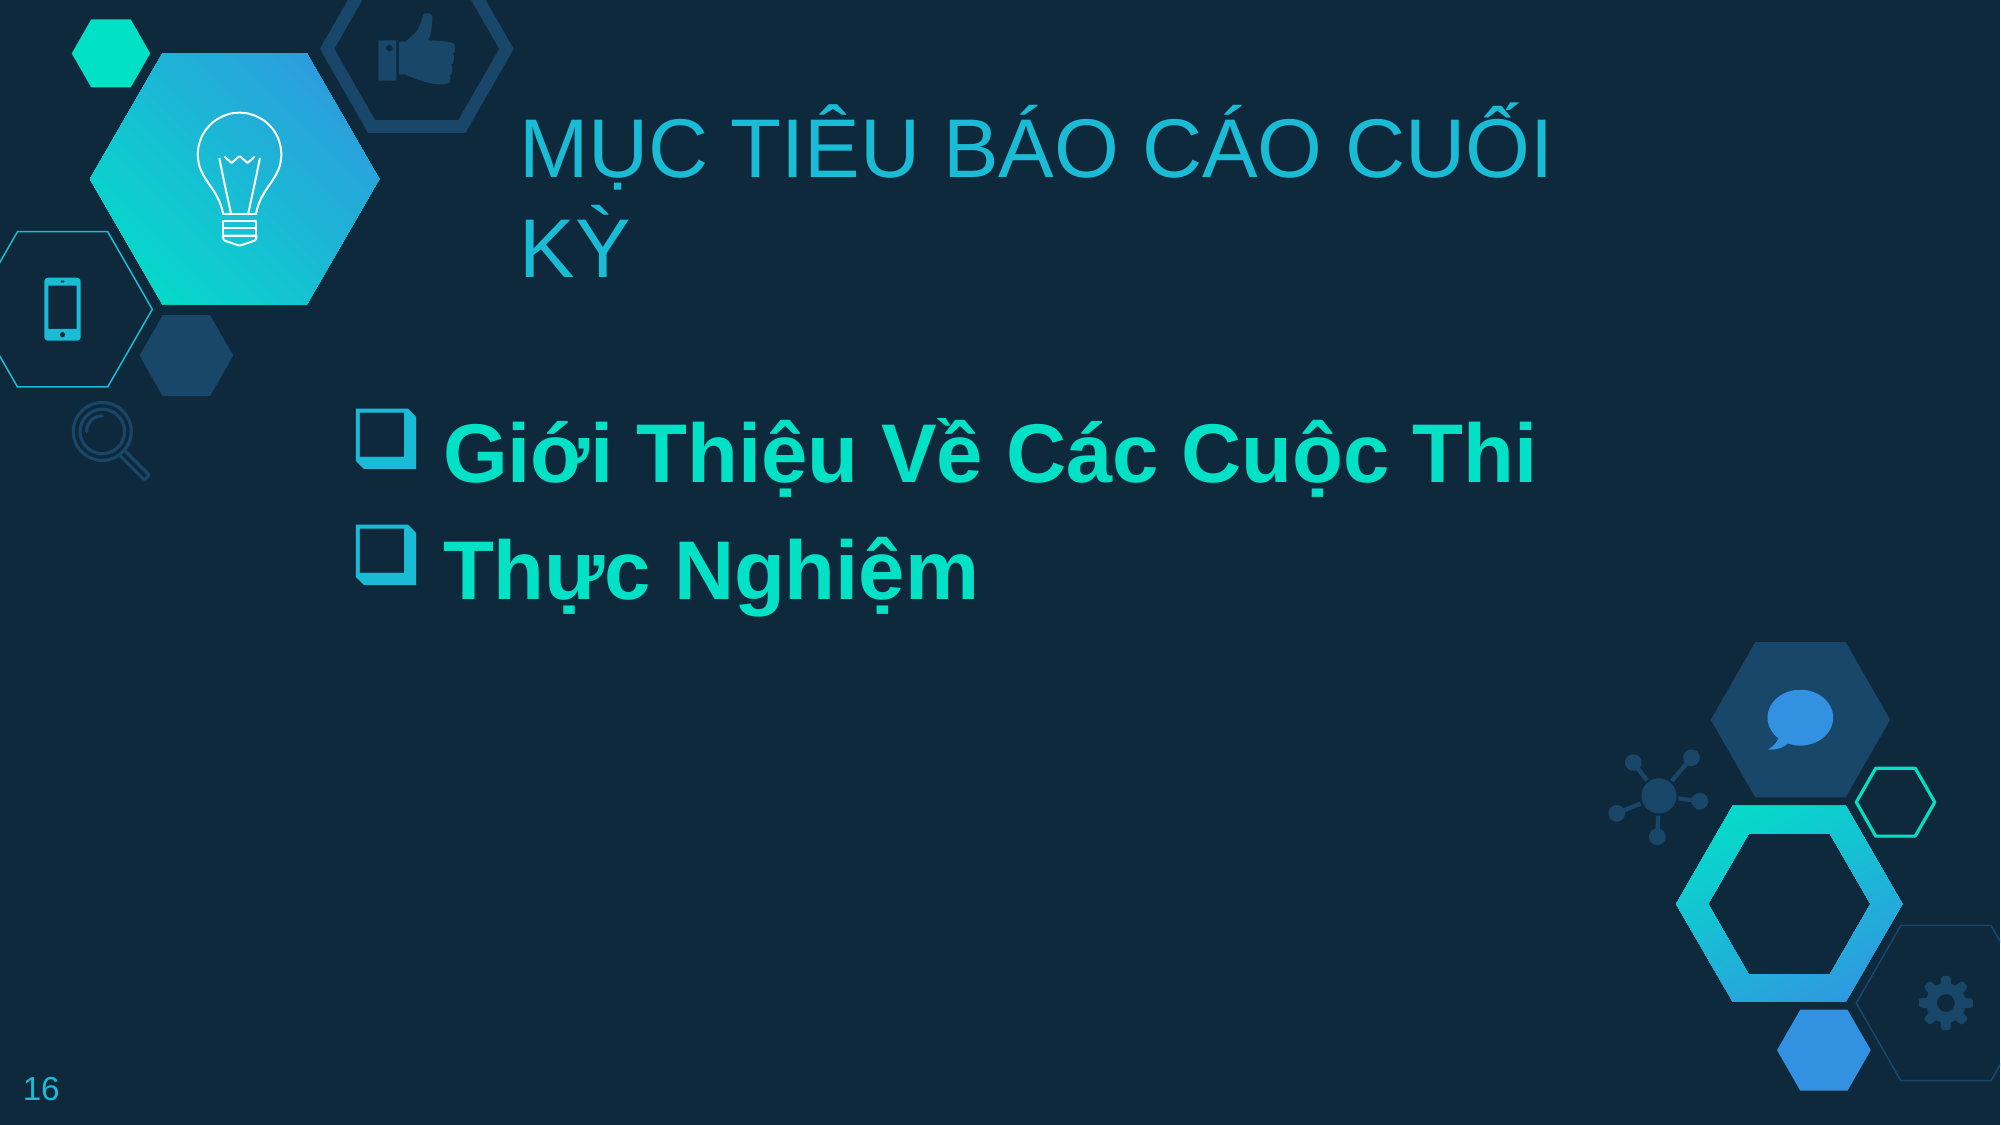

# MỤC TIÊU BÁO CÁO CUỐI KỲ
Giới Thiệu Về Các Cuộc Thi
Thực Nghiệm

16